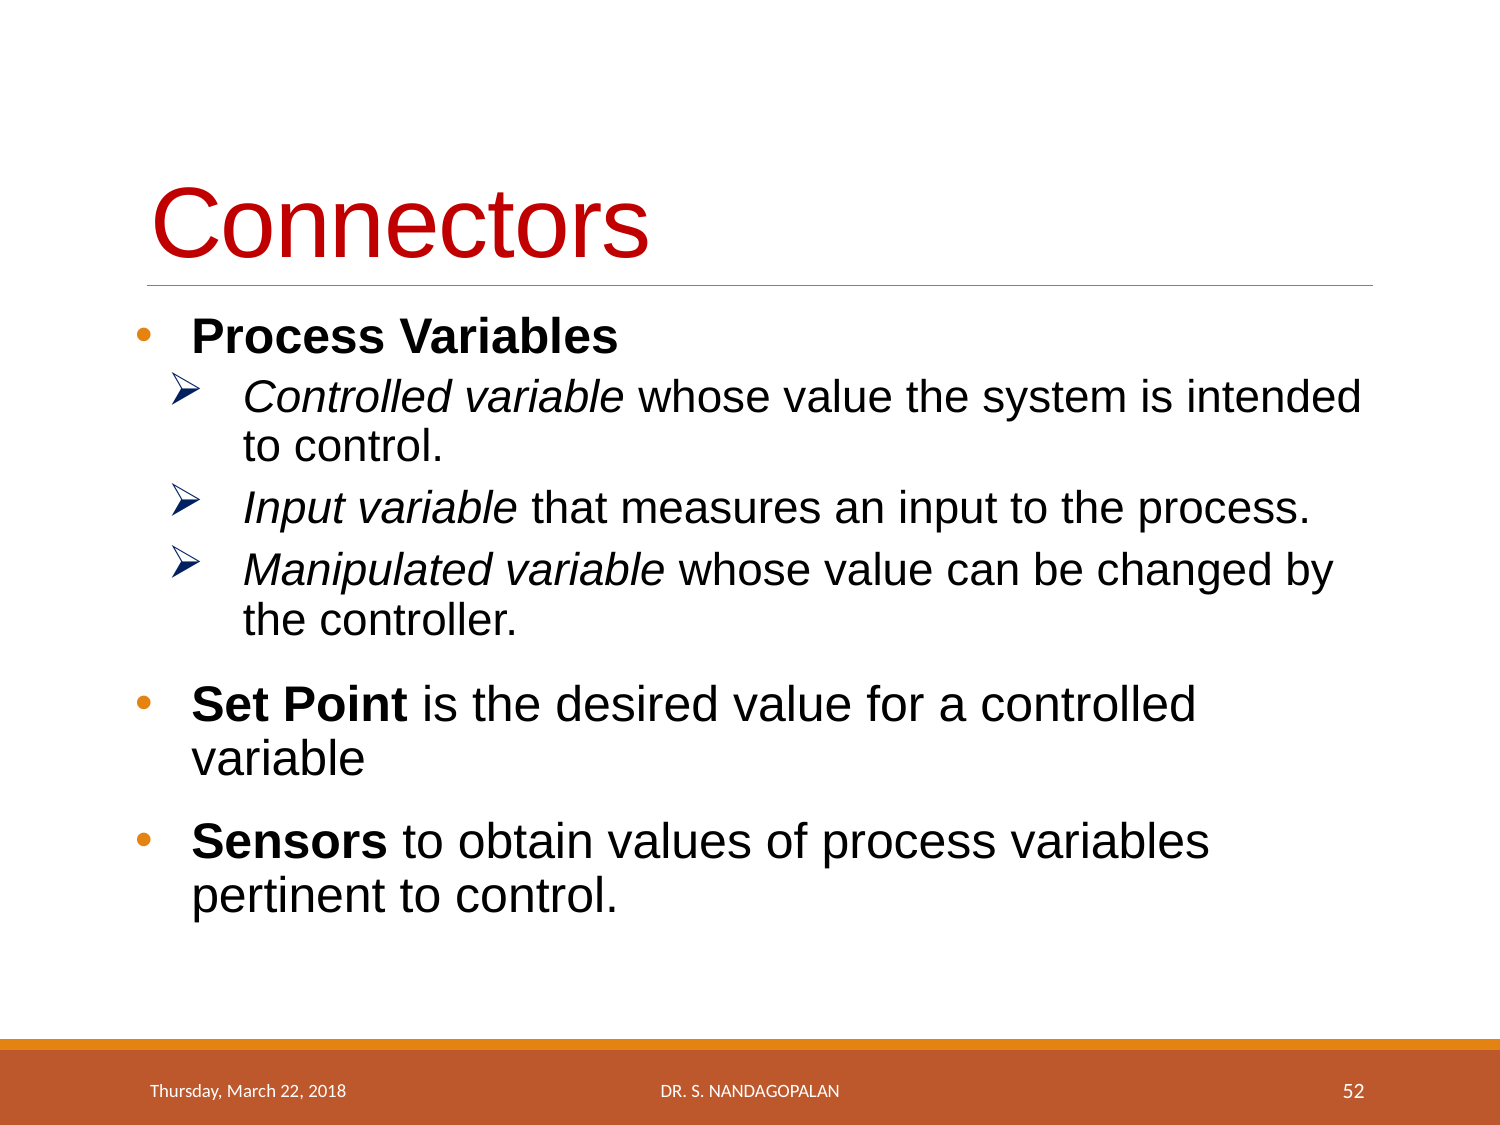

# Connectors
Process Variables
Controlled variable whose value the system is intended to control.
Input variable that measures an input to the process.
Manipulated variable whose value can be changed by the controller.
Set Point is the desired value for a controlled variable
Sensors to obtain values of process variables pertinent to control.
Thursday, March 22, 2018
Dr. S. Nandagopalan
52